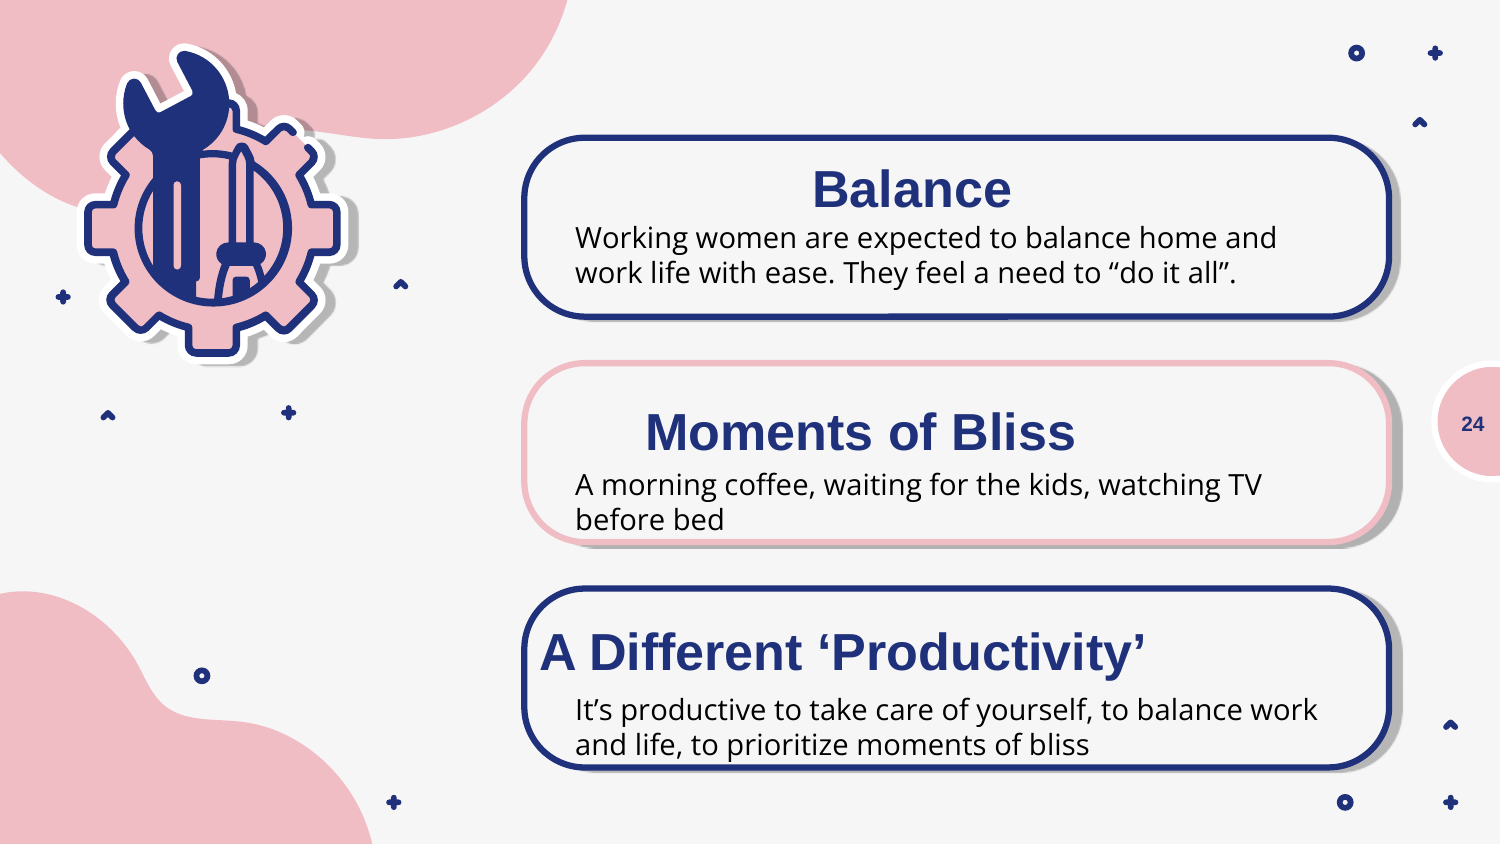

i

# Balance

Working women are expected to balance home and work life with ease. They feel a need to “do it all”.

Moments of Bliss
24
A morning coffee, waiting for the kids, watching TV before bed

A Different ‘Productivity’
It’s productive to take care of yourself, to balance work and life, to prioritize moments of bliss